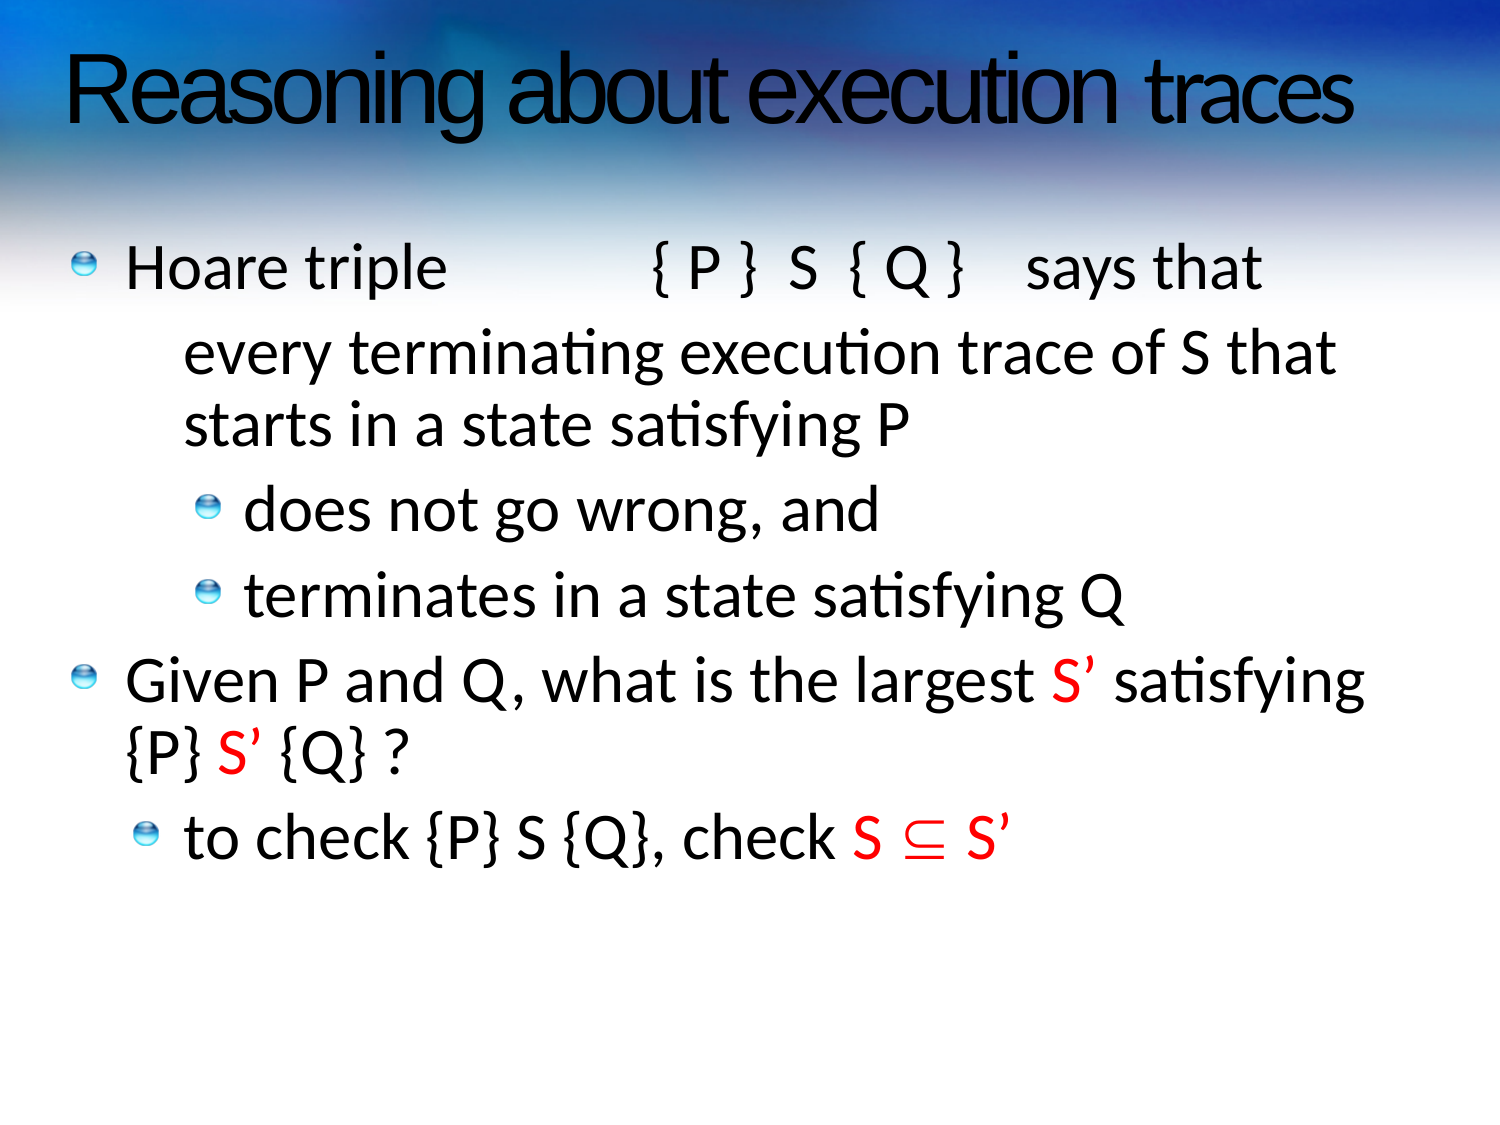

# Reasoning about execution traces
Hoare triple	{ P }  S  { Q }	says that
	every terminating execution trace of S that starts in a state satisfying P
does not go wrong, and
terminates in a state satisfying Q
Given P and Q, what is the largest S’ satisfying {P} S’ {Q} ?
to check {P} S {Q}, check S ⊆ S’